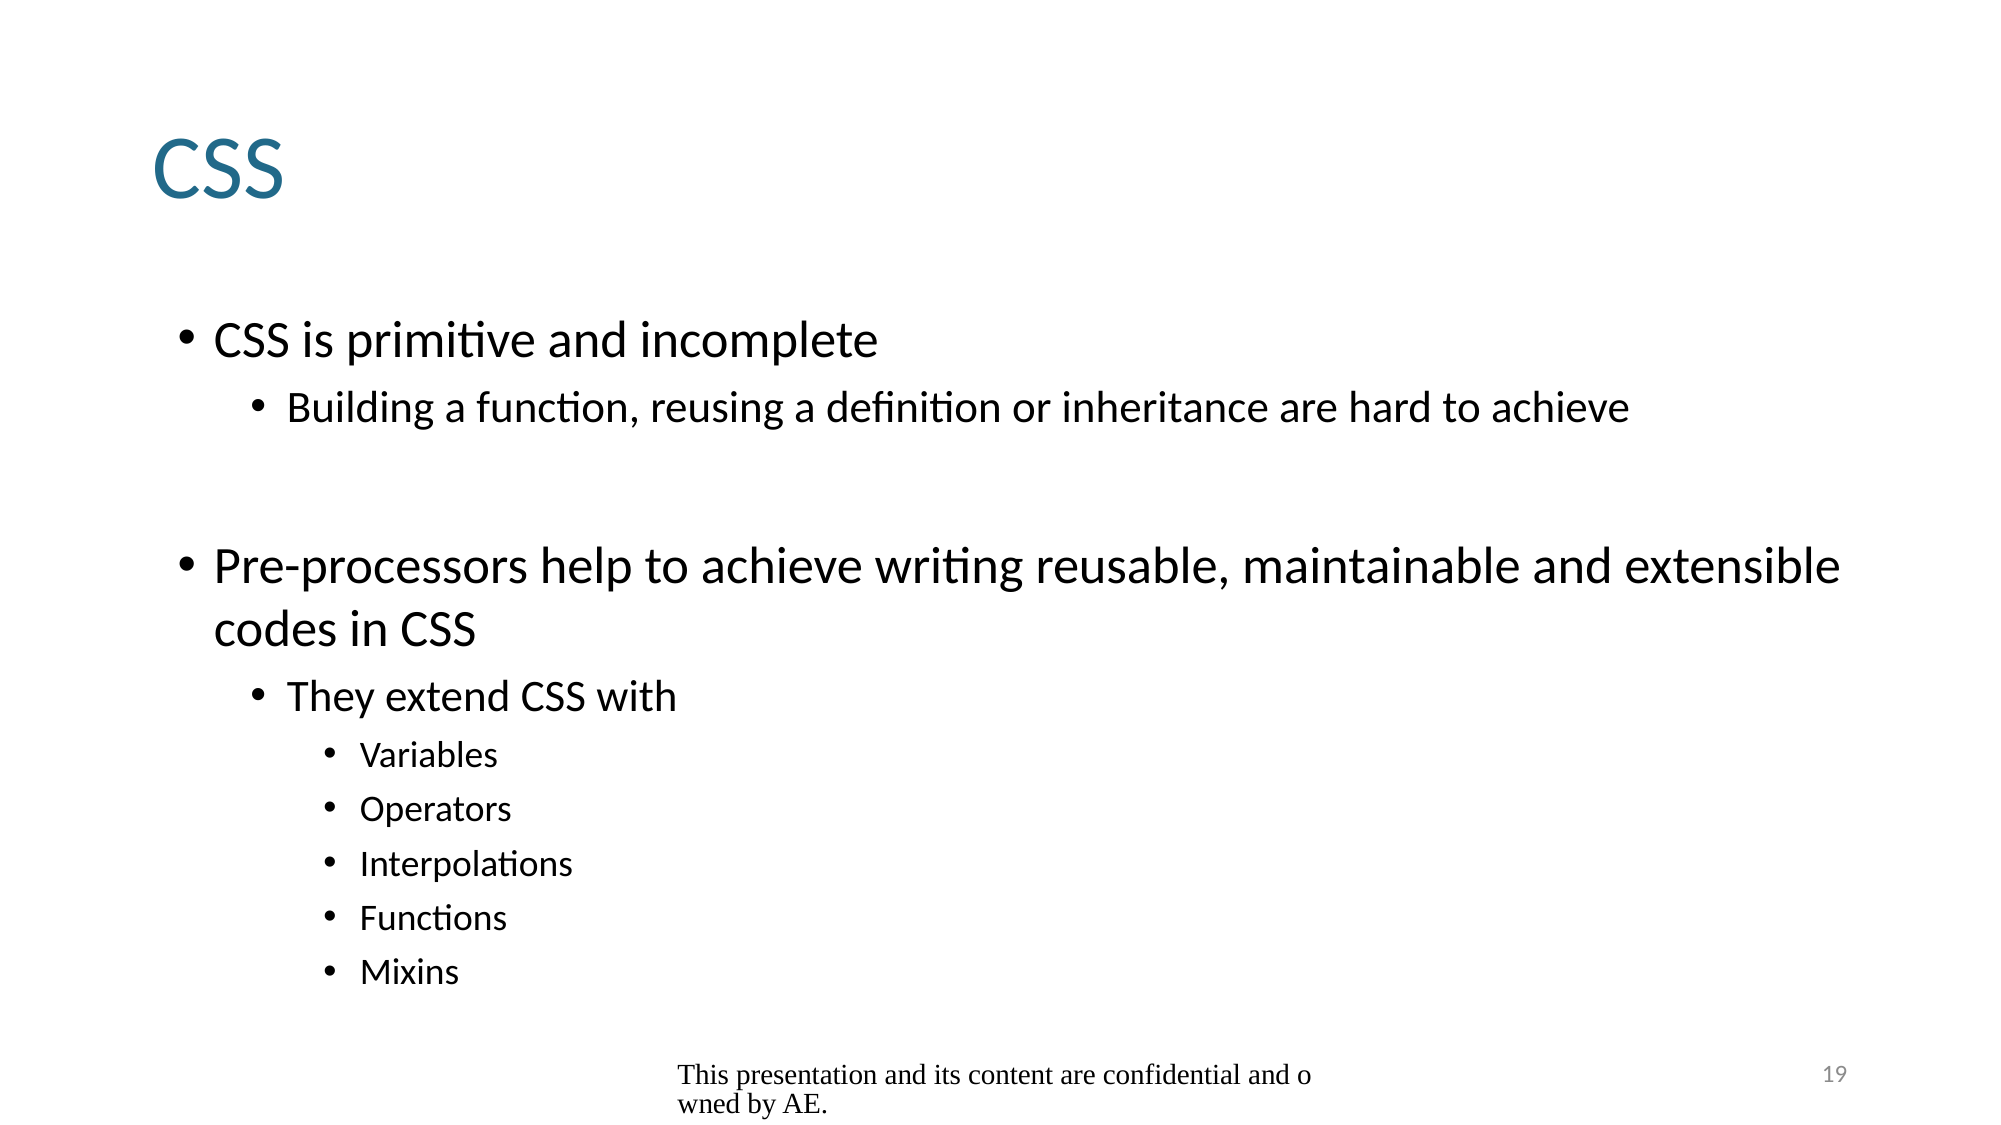

# CSS
CSS is primitive and incomplete
Building a function, reusing a definition or inheritance are hard to achieve

Pre-processors help to achieve writing reusable, maintainable and extensible codes in CSS
They extend CSS with
Variables
Operators
Interpolations
Functions
Mixins

This presentation and its content are confidential and owned by AE.
19